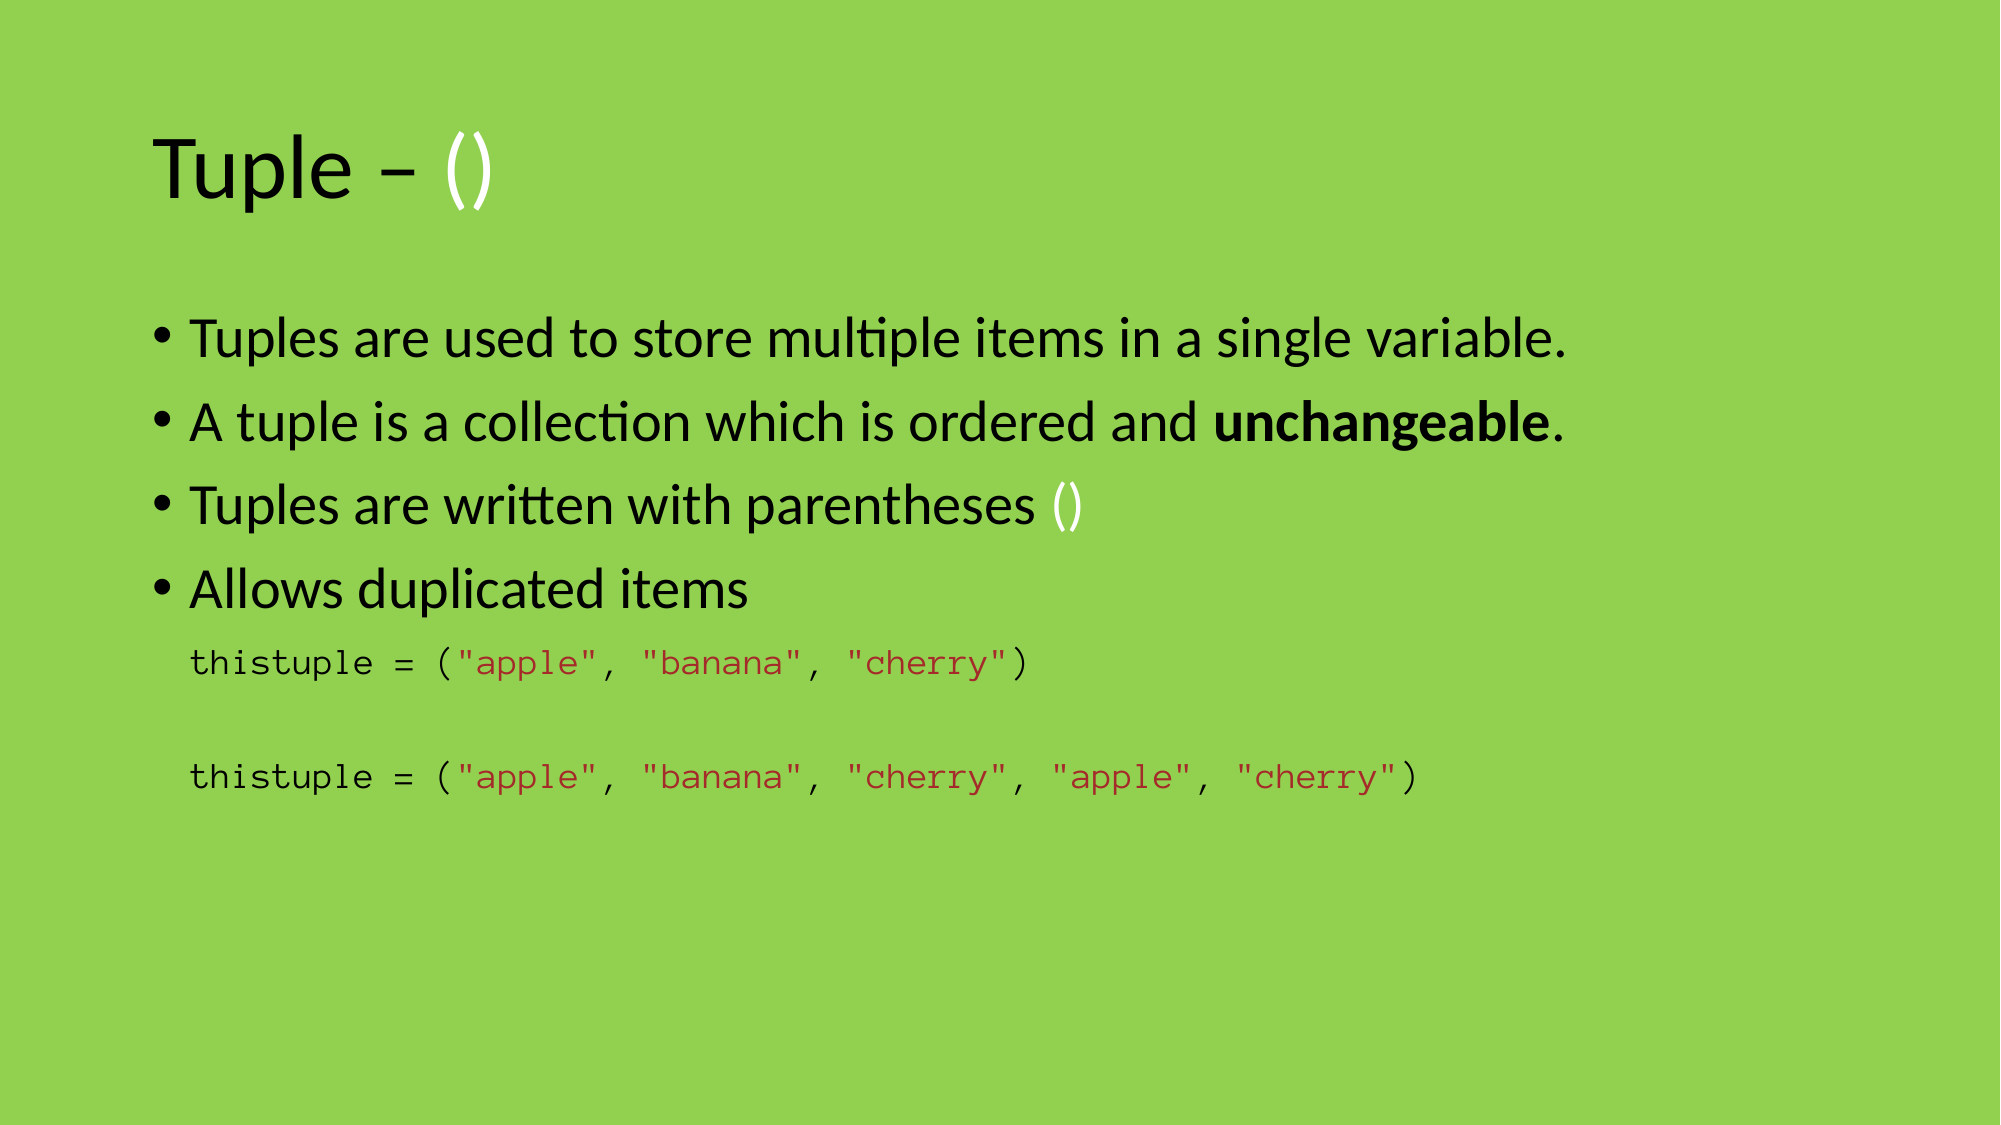

# Tuple – ()
Tuples are used to store multiple items in a single variable.
A tuple is a collection which is ordered and unchangeable.
Tuples are written with parentheses ()
Allows duplicated items

thistuple = ("apple", "banana", "cherry")
thistuple = ("apple", "banana", "cherry", "apple", "cherry")